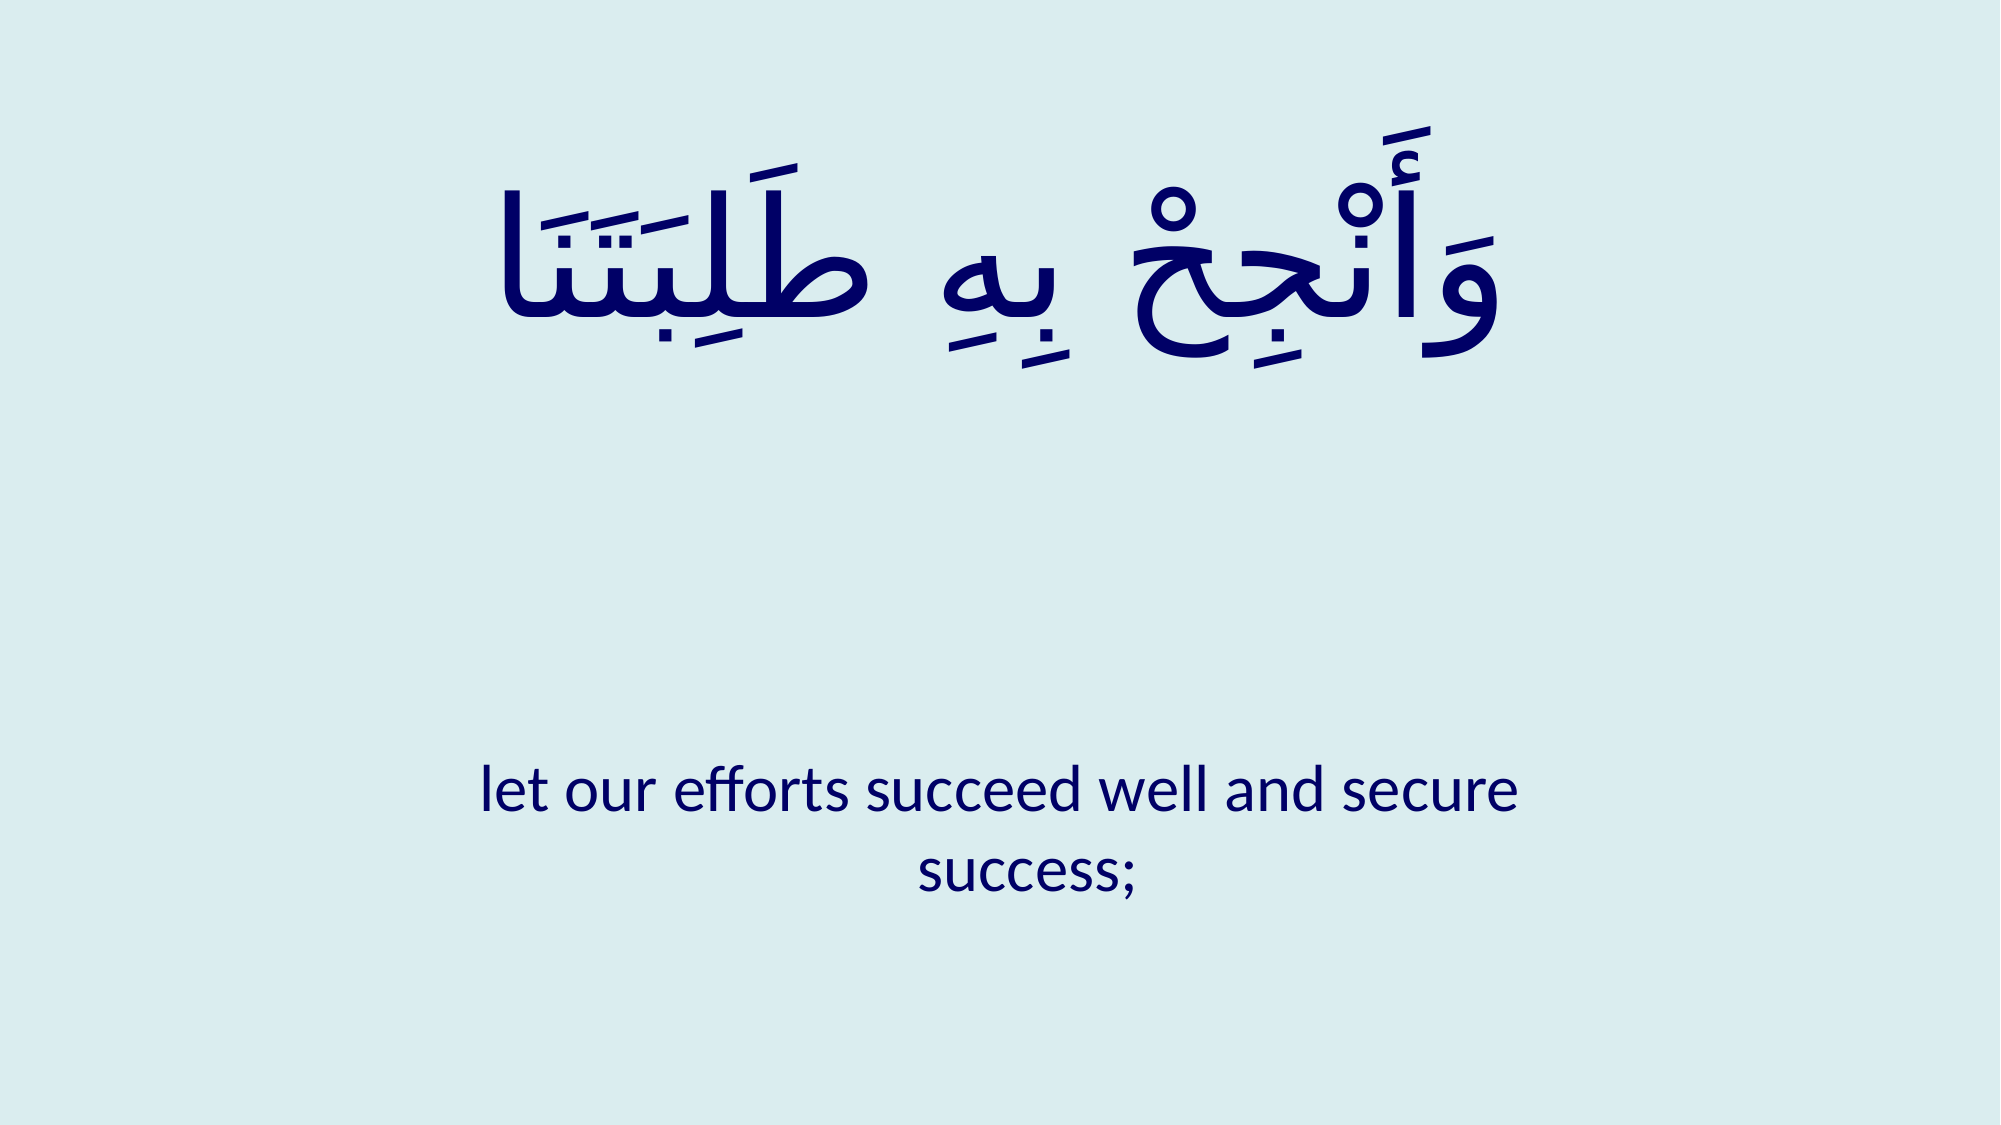

# وَأَنْجِحْ بِهِ طَلِبَتَنَا
let our efforts succeed well and secure success;